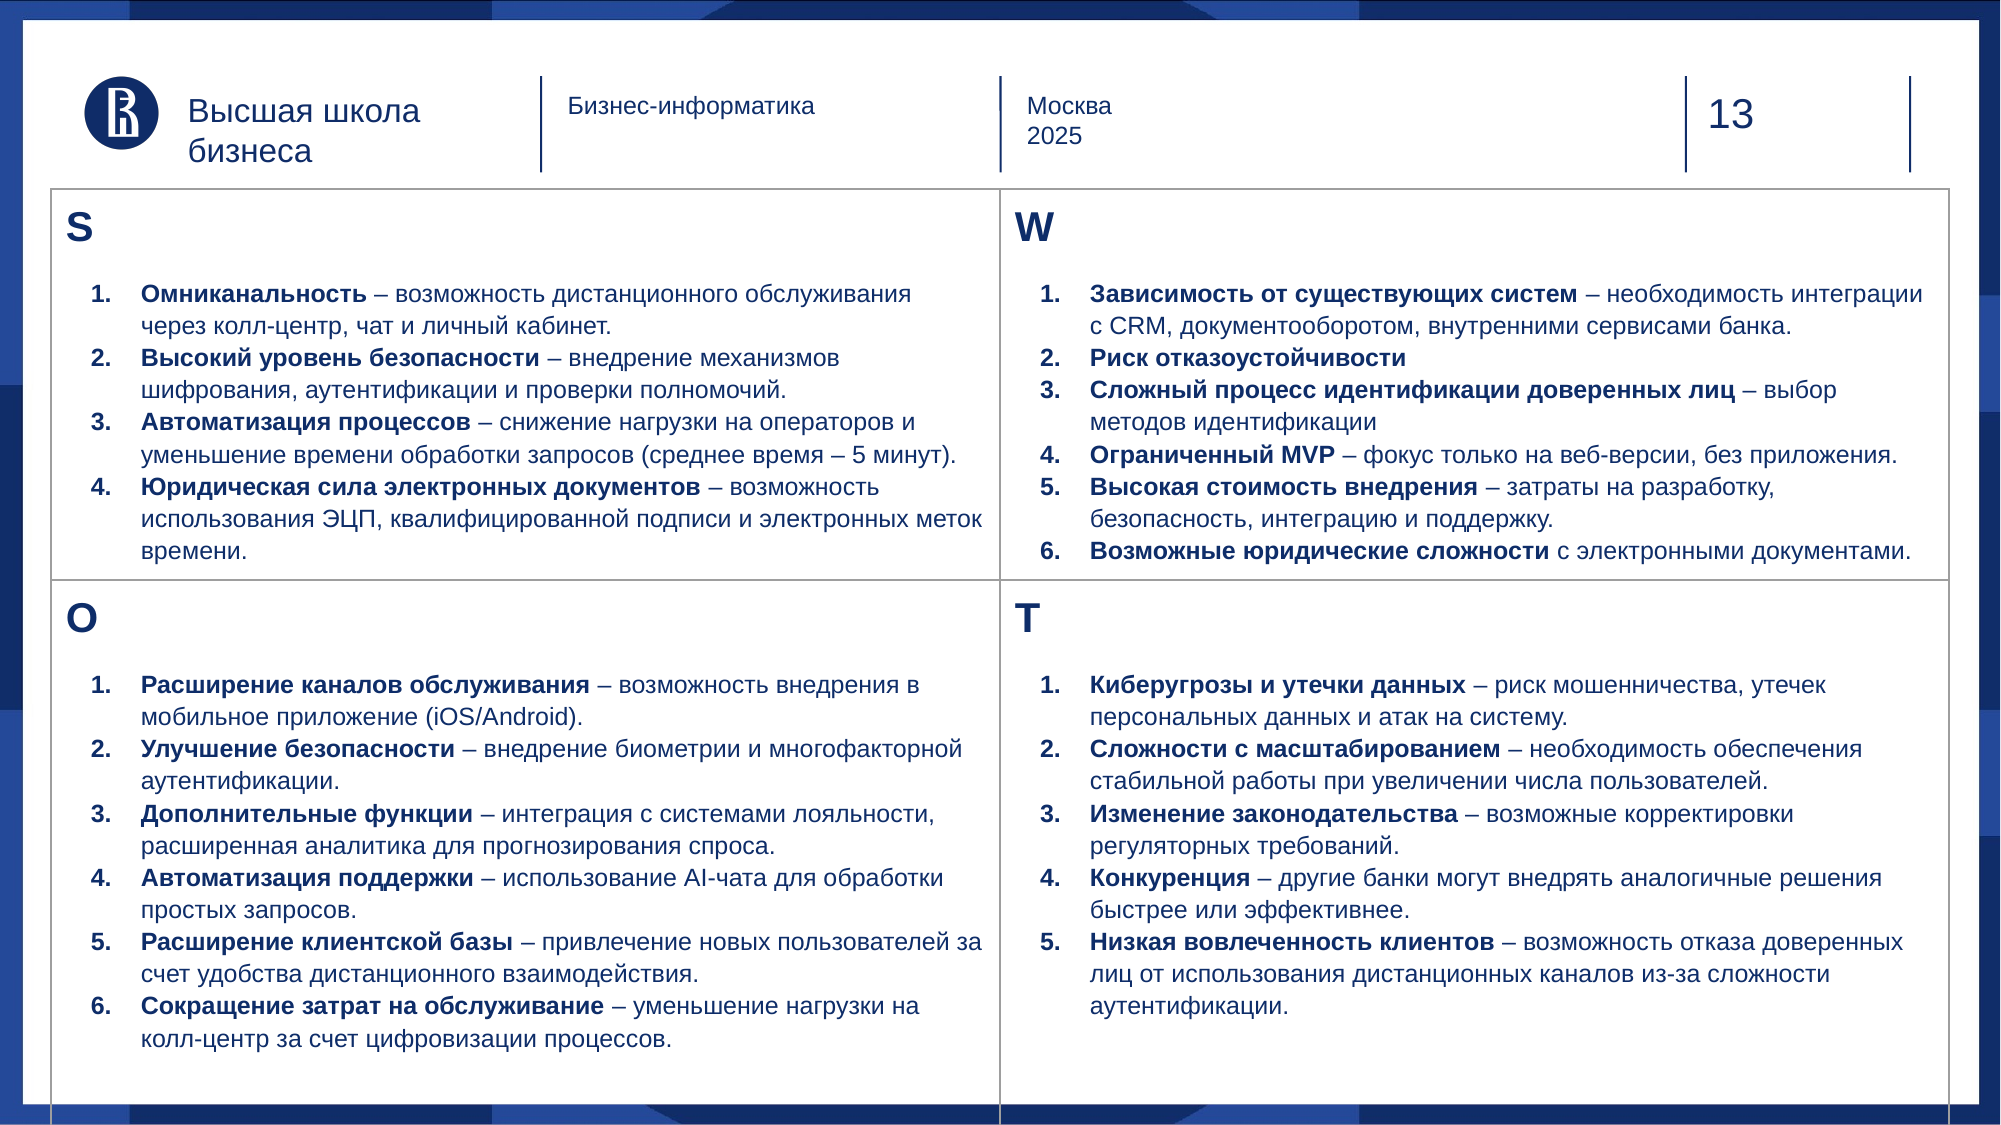

Высшая школа бизнеса
Бизнес-информатика
Москва
2025
| S Омниканальность – возможность дистанционного обслуживания через колл-центр, чат и личный кабинет. Высокий уровень безопасности – внедрение механизмов шифрования, аутентификации и проверки полномочий. Автоматизация процессов – снижение нагрузки на операторов и уменьшение времени обработки запросов (среднее время – 5 минут). Юридическая сила электронных документов – возможность использования ЭЦП, квалифицированной подписи и электронных меток времени. | W Зависимость от существующих систем – необходимость интеграции с CRM, документооборотом, внутренними сервисами банка. Риск отказоустойчивости Сложный процесс идентификации доверенных лиц – выбор методов идентификации Ограниченный MVP – фокус только на веб-версии, без приложения. Высокая стоимость внедрения – затраты на разработку, безопасность, интеграцию и поддержку. Возможные юридические сложности с электронными документами. |
| --- | --- |
| O Расширение каналов обслуживания – возможность внедрения в мобильное приложение (iOS/Android). Улучшение безопасности – внедрение биометрии и многофакторной аутентификации. Дополнительные функции – интеграция с системами лояльности, расширенная аналитика для прогнозирования спроса. Автоматизация поддержки – использование AI-чата для обработки простых запросов. Расширение клиентской базы – привлечение новых пользователей за счет удобства дистанционного взаимодействия. Сокращение затрат на обслуживание – уменьшение нагрузки на колл-центр за счет цифровизации процессов. | T Киберугрозы и утечки данных – риск мошенничества, утечек персональных данных и атак на систему. Сложности с масштабированием – необходимость обеспечения стабильной работы при увеличении числа пользователей. Изменение законодательства – возможные корректировки регуляторных требований. Конкуренция – другие банки могут внедрять аналогичные решения быстрее или эффективнее. Низкая вовлеченность клиентов – возможность отказа доверенных лиц от использования дистанционных каналов из-за сложности аутентификации. |